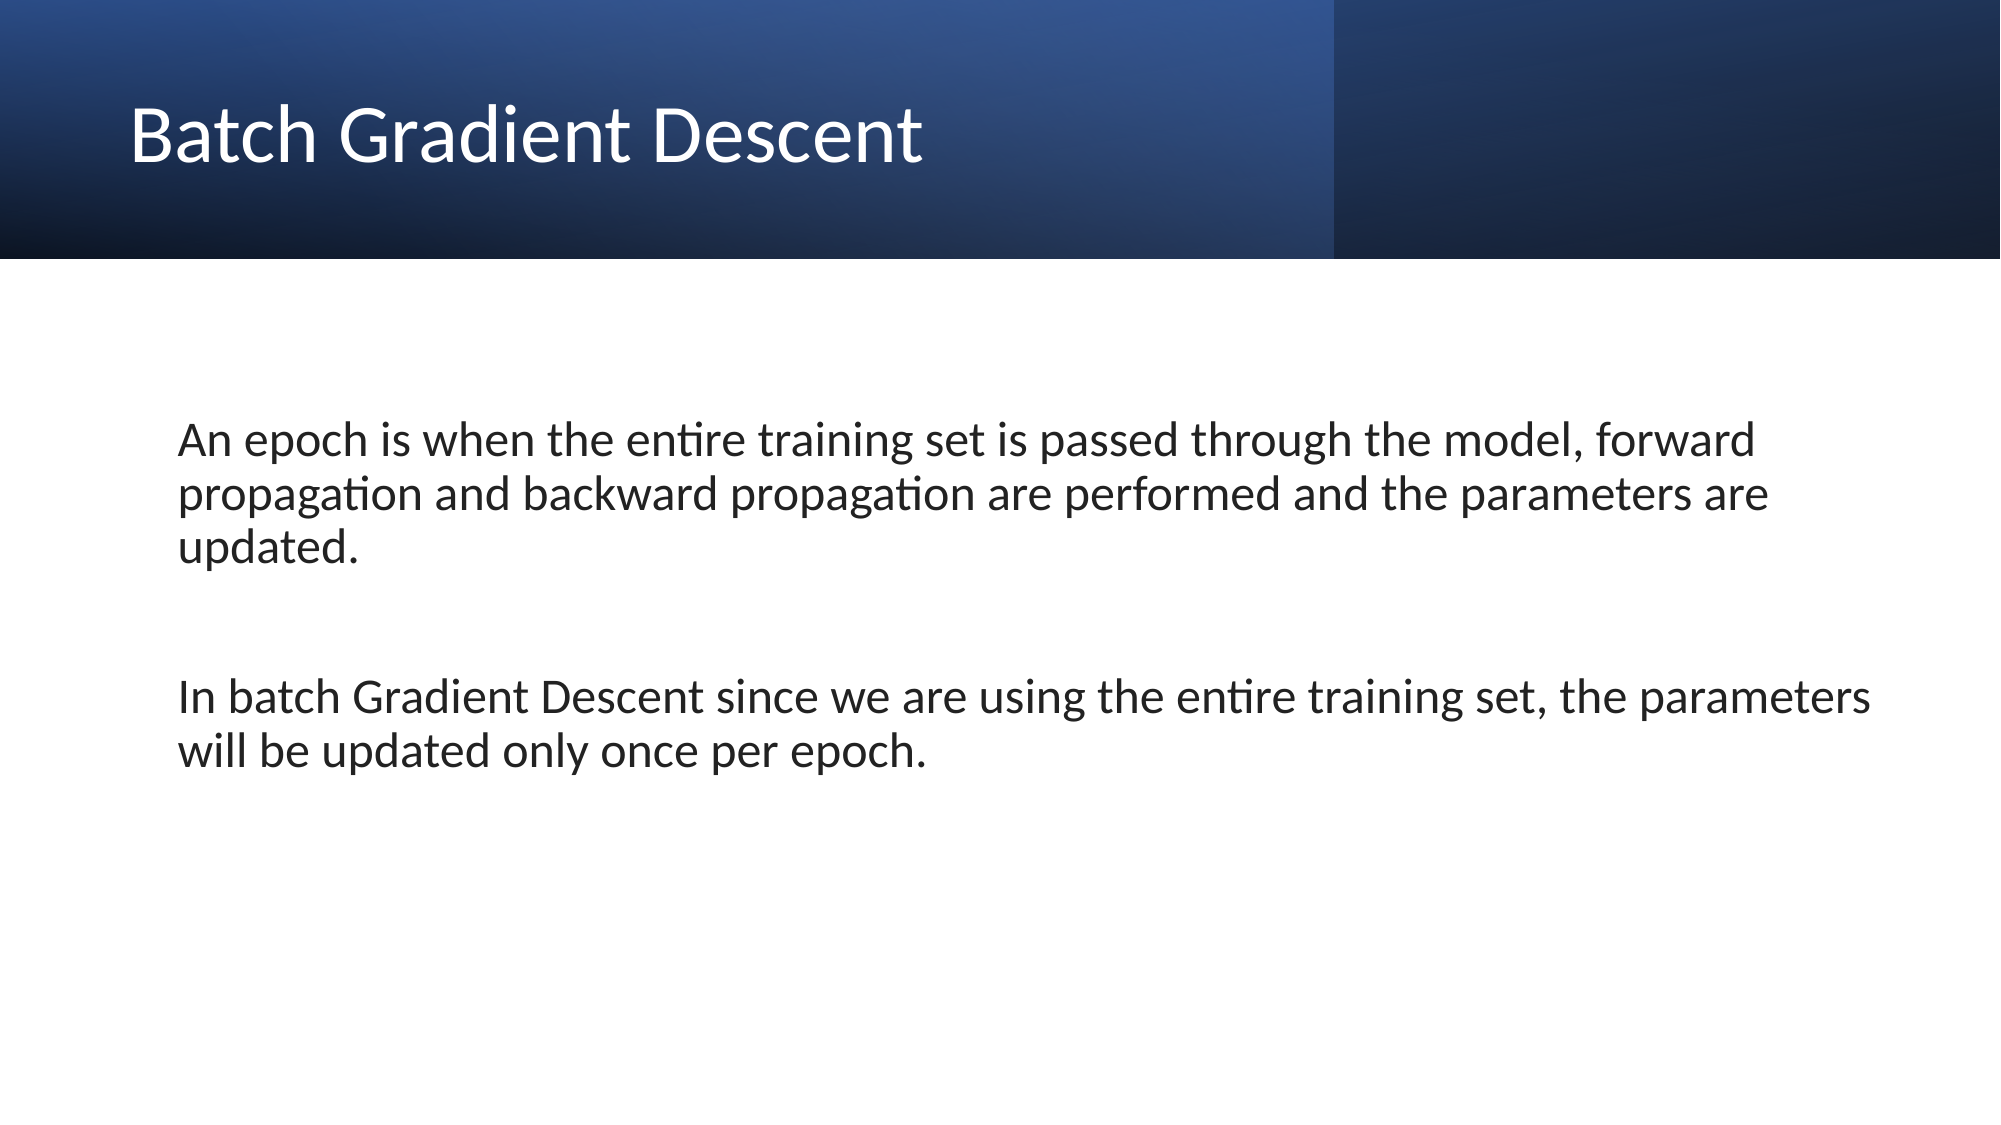

# Batch Gradient Descent

An epoch is when the entire training set is passed through the model, forward propagation and backward propagation are performed and the parameters are updated.

In batch Gradient Descent since we are using the entire training set, the parameters will be updated only once per epoch.